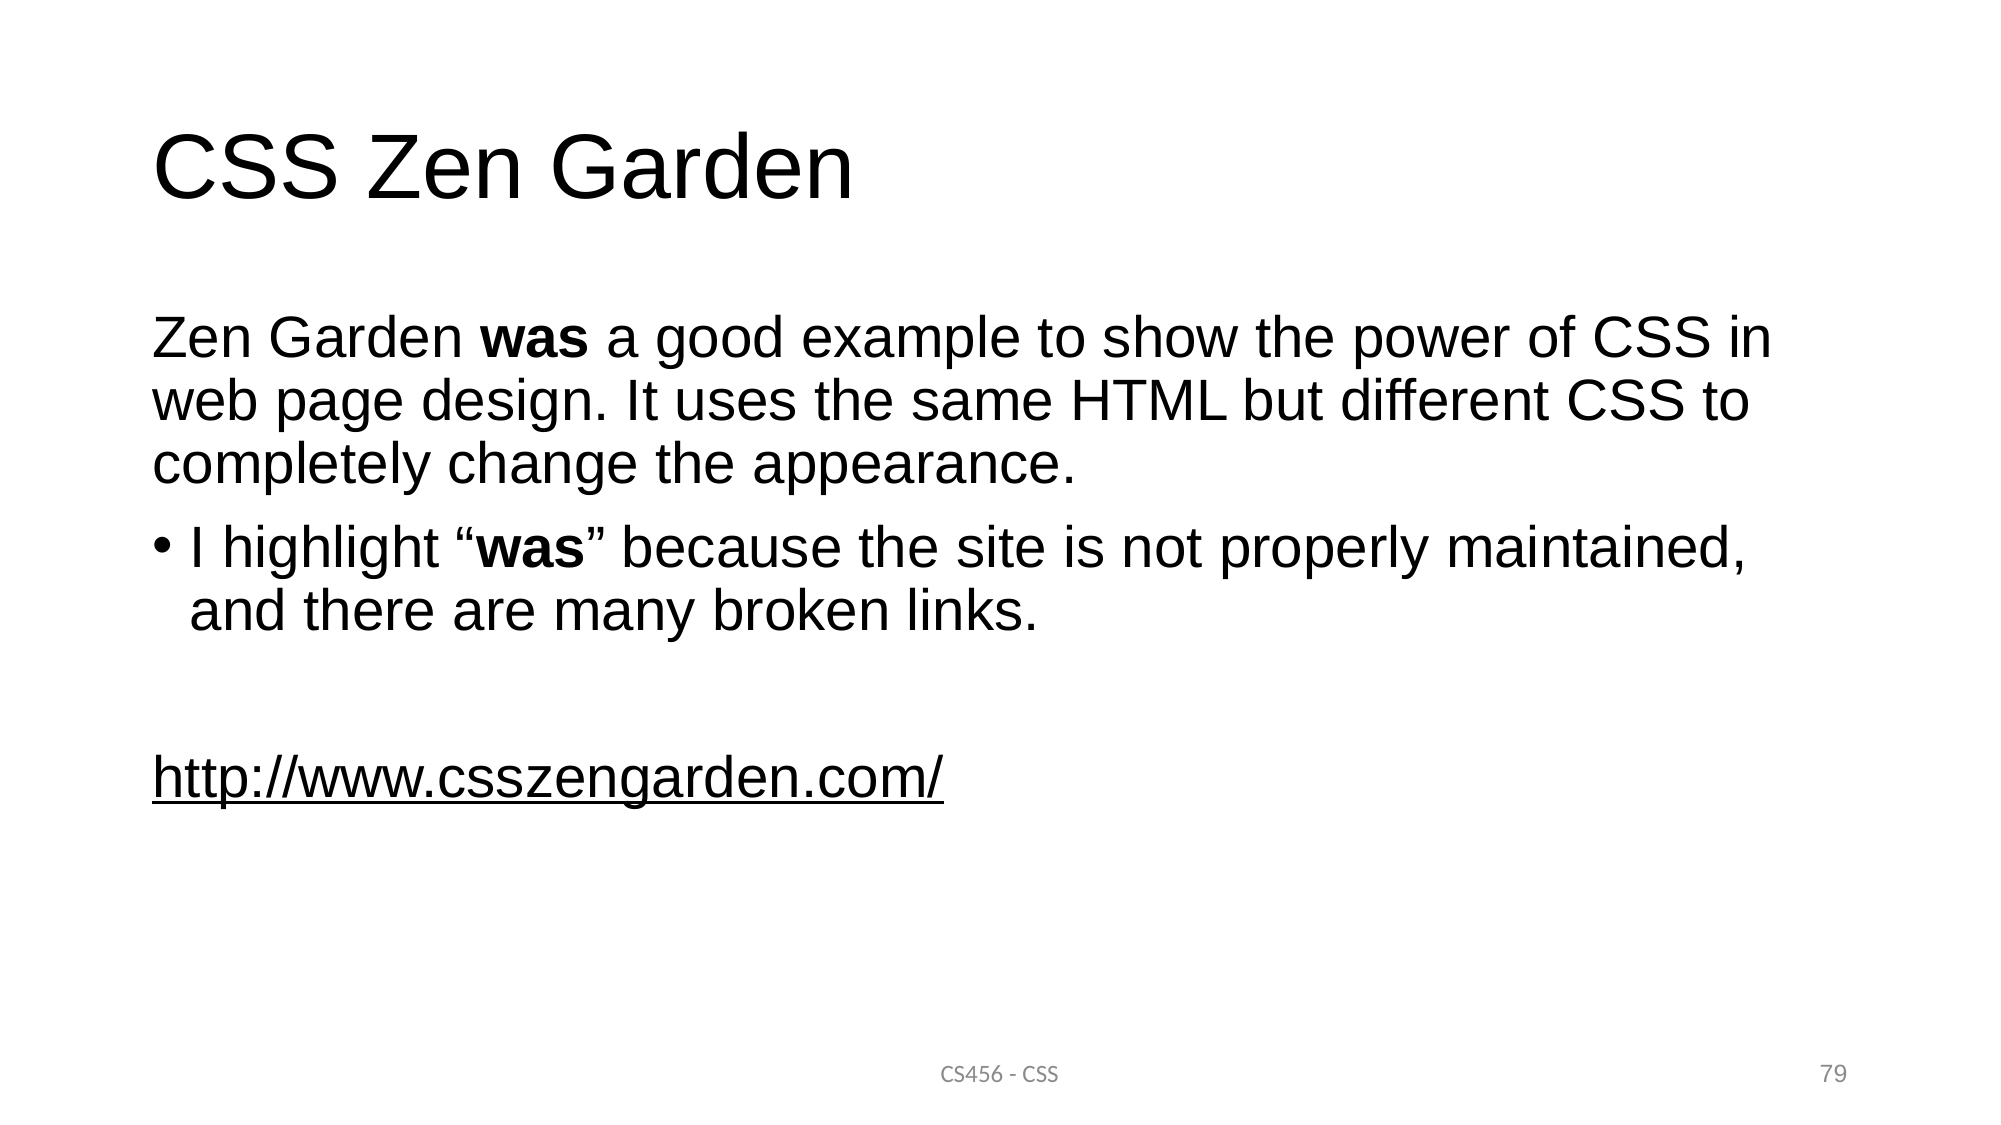

# CSS Zen Garden
Zen Garden was a good example to show the power of CSS in web page design. It uses the same HTML but different CSS to completely change the appearance.
I highlight “was” because the site is not properly maintained, and there are many broken links.

http://www.csszengarden.com/
CS456 - CSS
79